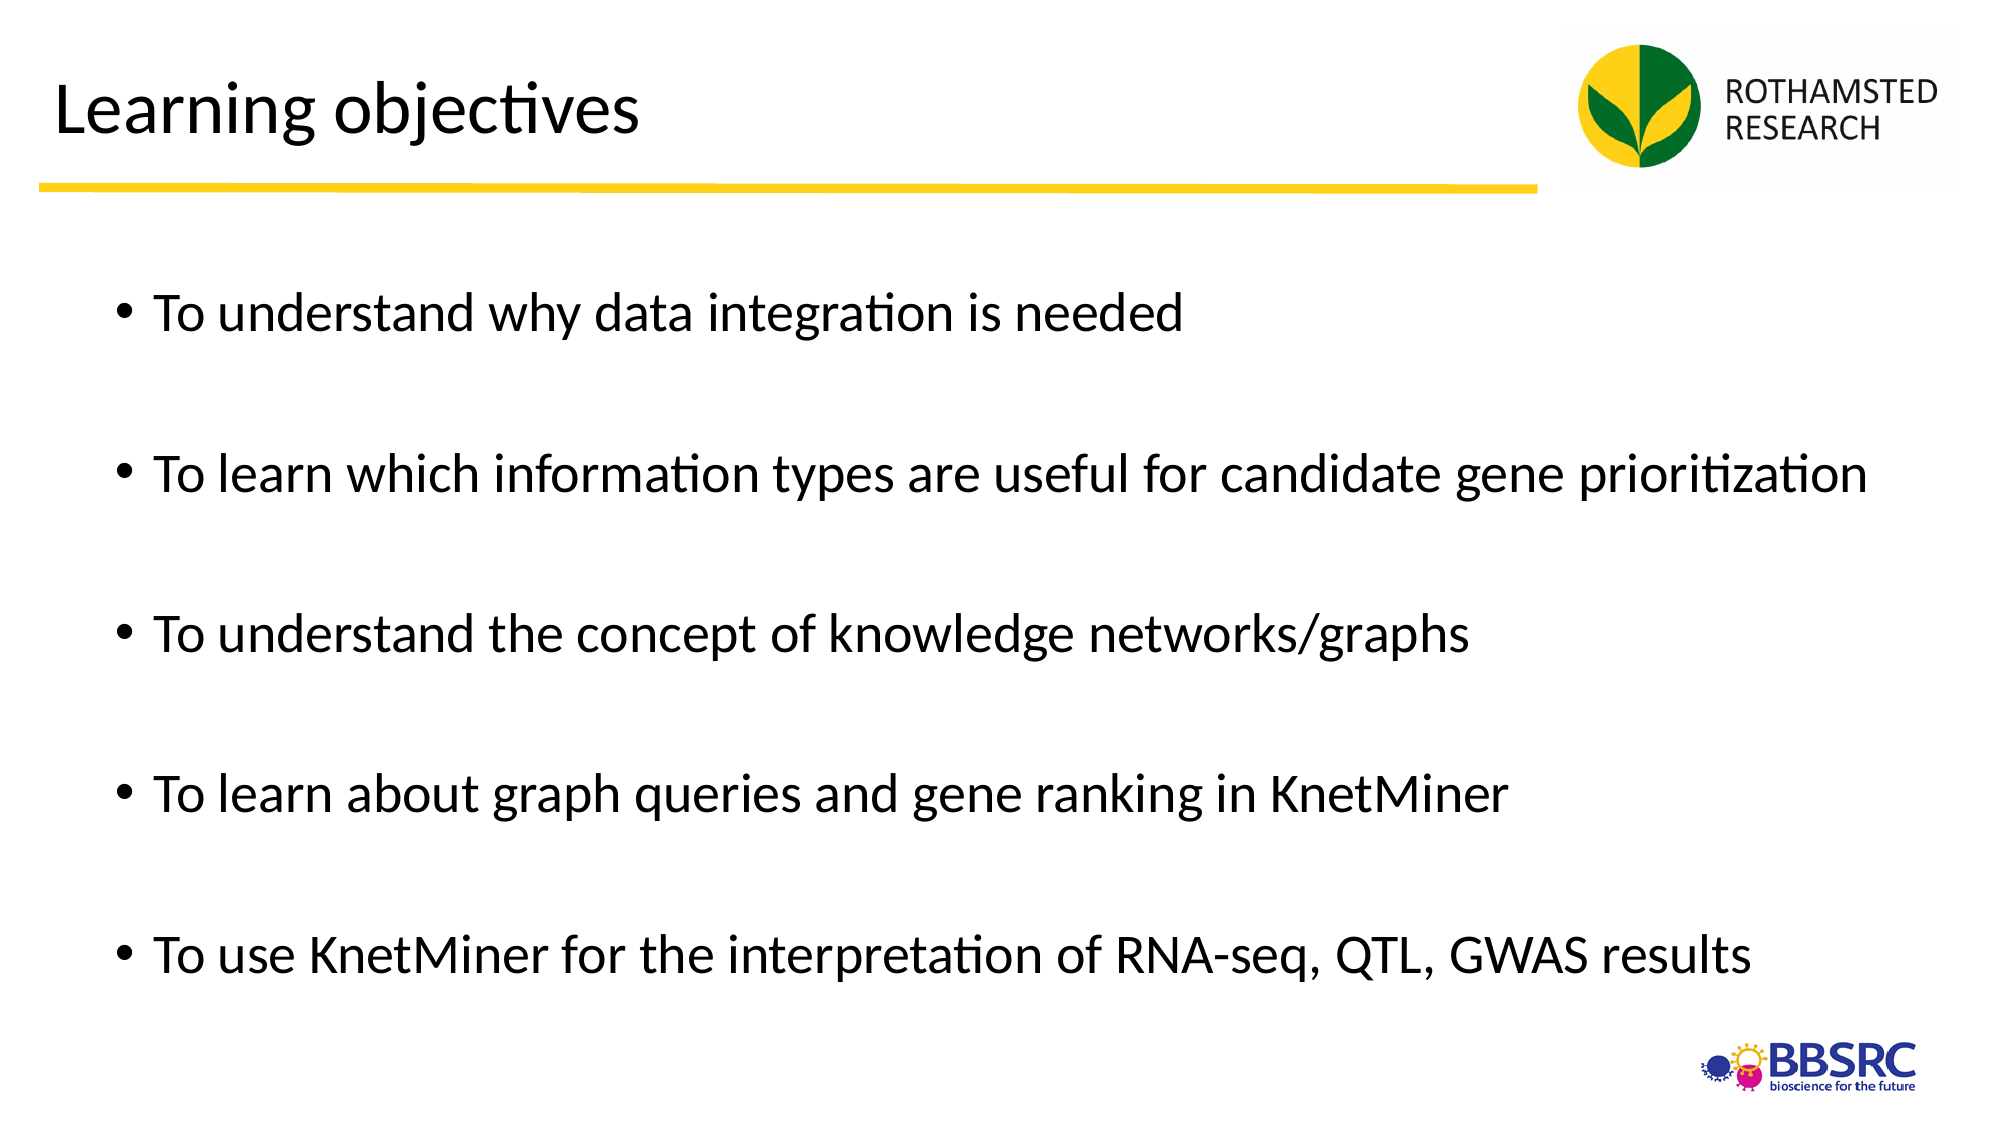

# Learning objectives
To understand why data integration is needed

To learn which information types are useful for candidate gene prioritization

To understand the concept of knowledge networks/graphs

To learn about graph queries and gene ranking in KnetMiner

To use KnetMiner for the interpretation of RNA-seq, QTL, GWAS results